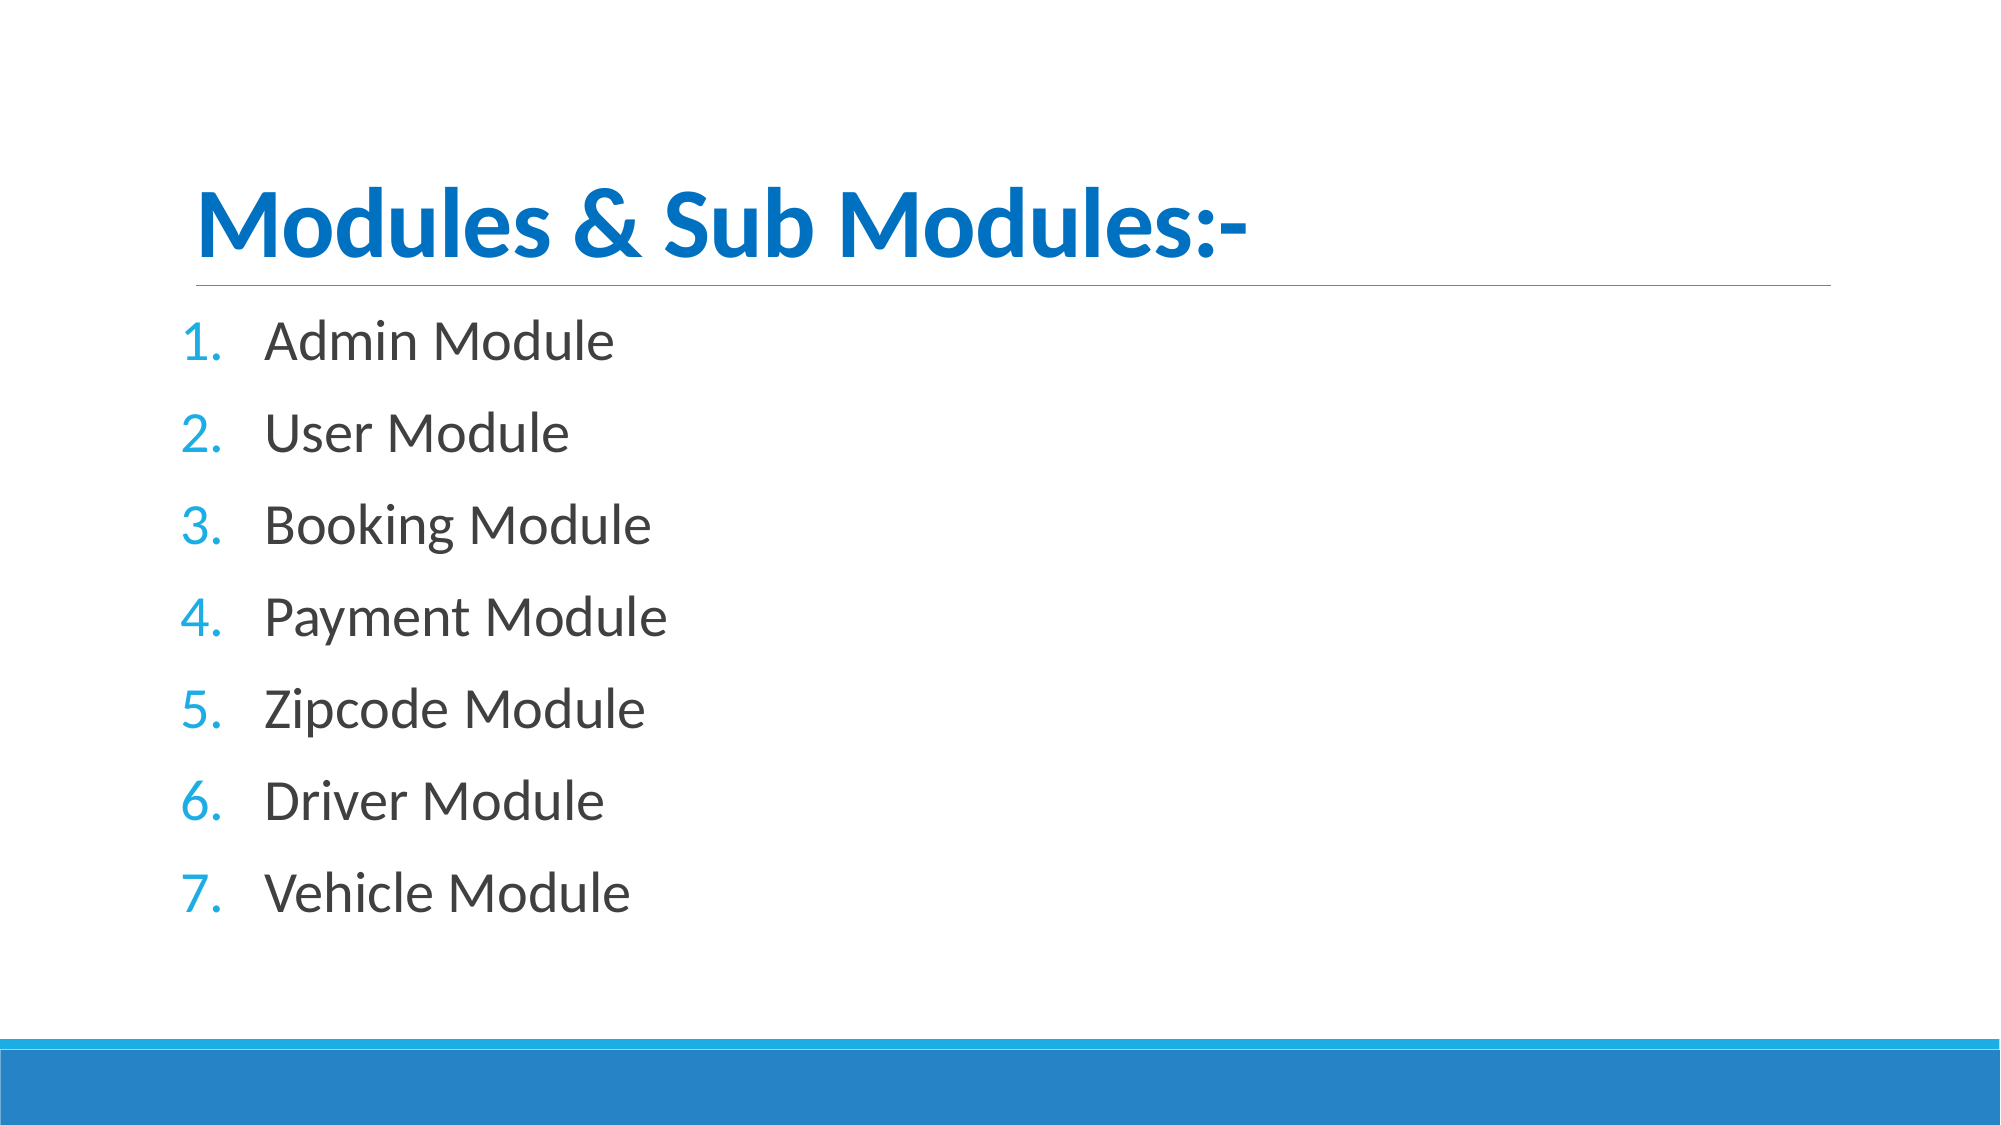

# Modules & Sub Modules:-
Admin Module
User Module
Booking Module
Payment Module
Zipcode Module
Driver Module
Vehicle Module